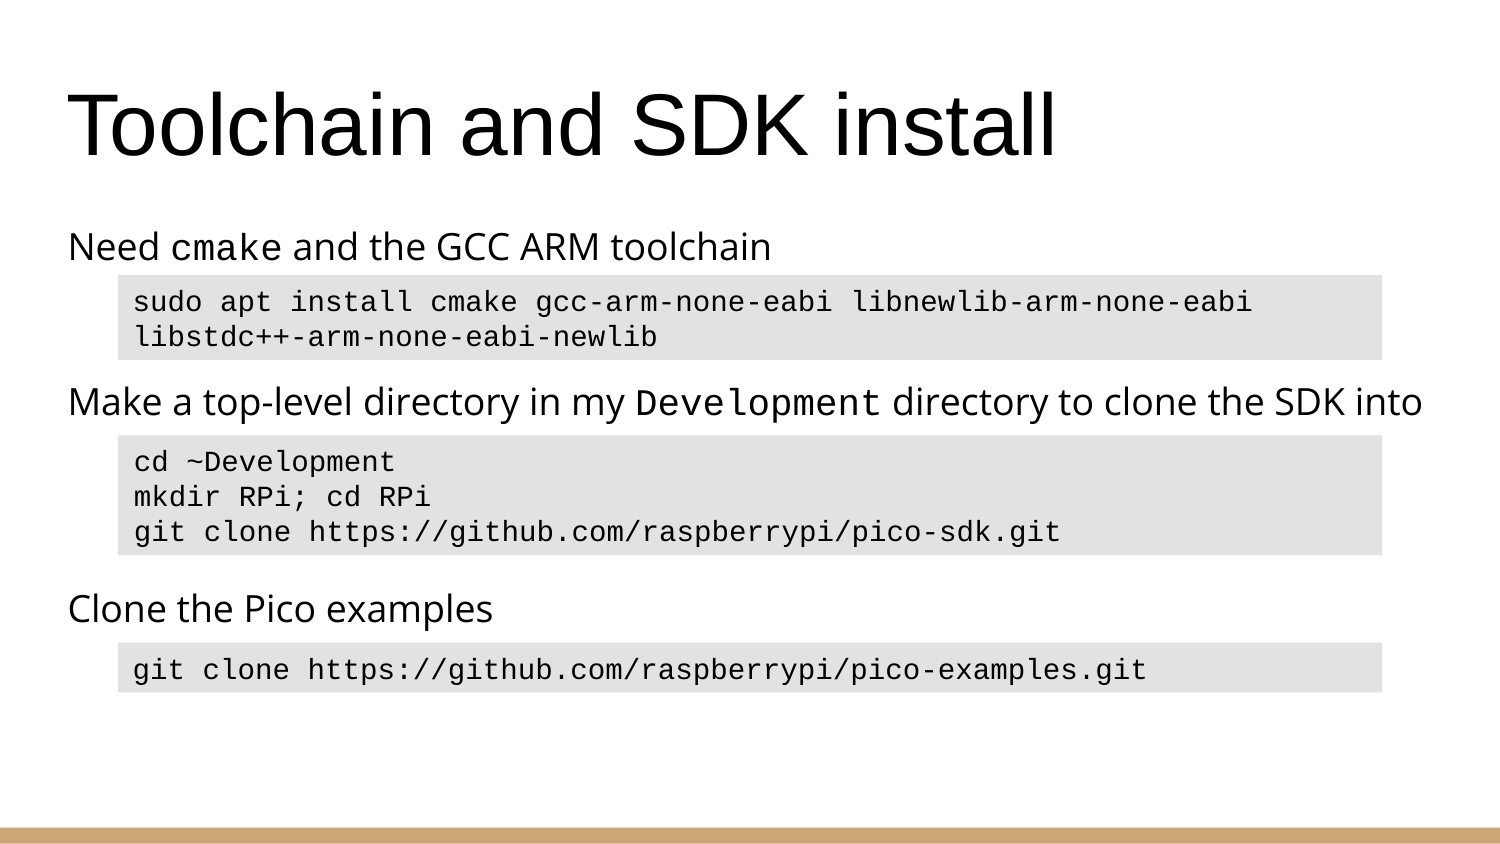

# Toolchain and SDK install
Need cmake and the GCC ARM toolchain

Make a top-level directory in my Development directory to clone the SDK into

Clone the Pico examples

sudo apt install cmake gcc-arm-none-eabi libnewlib-arm-none-eabi libstdc++-arm-none-eabi-newlib
cd ~Development
mkdir RPi; cd RPi
git clone https://github.com/raspberrypi/pico-sdk.git
git clone https://github.com/raspberrypi/pico-examples.git